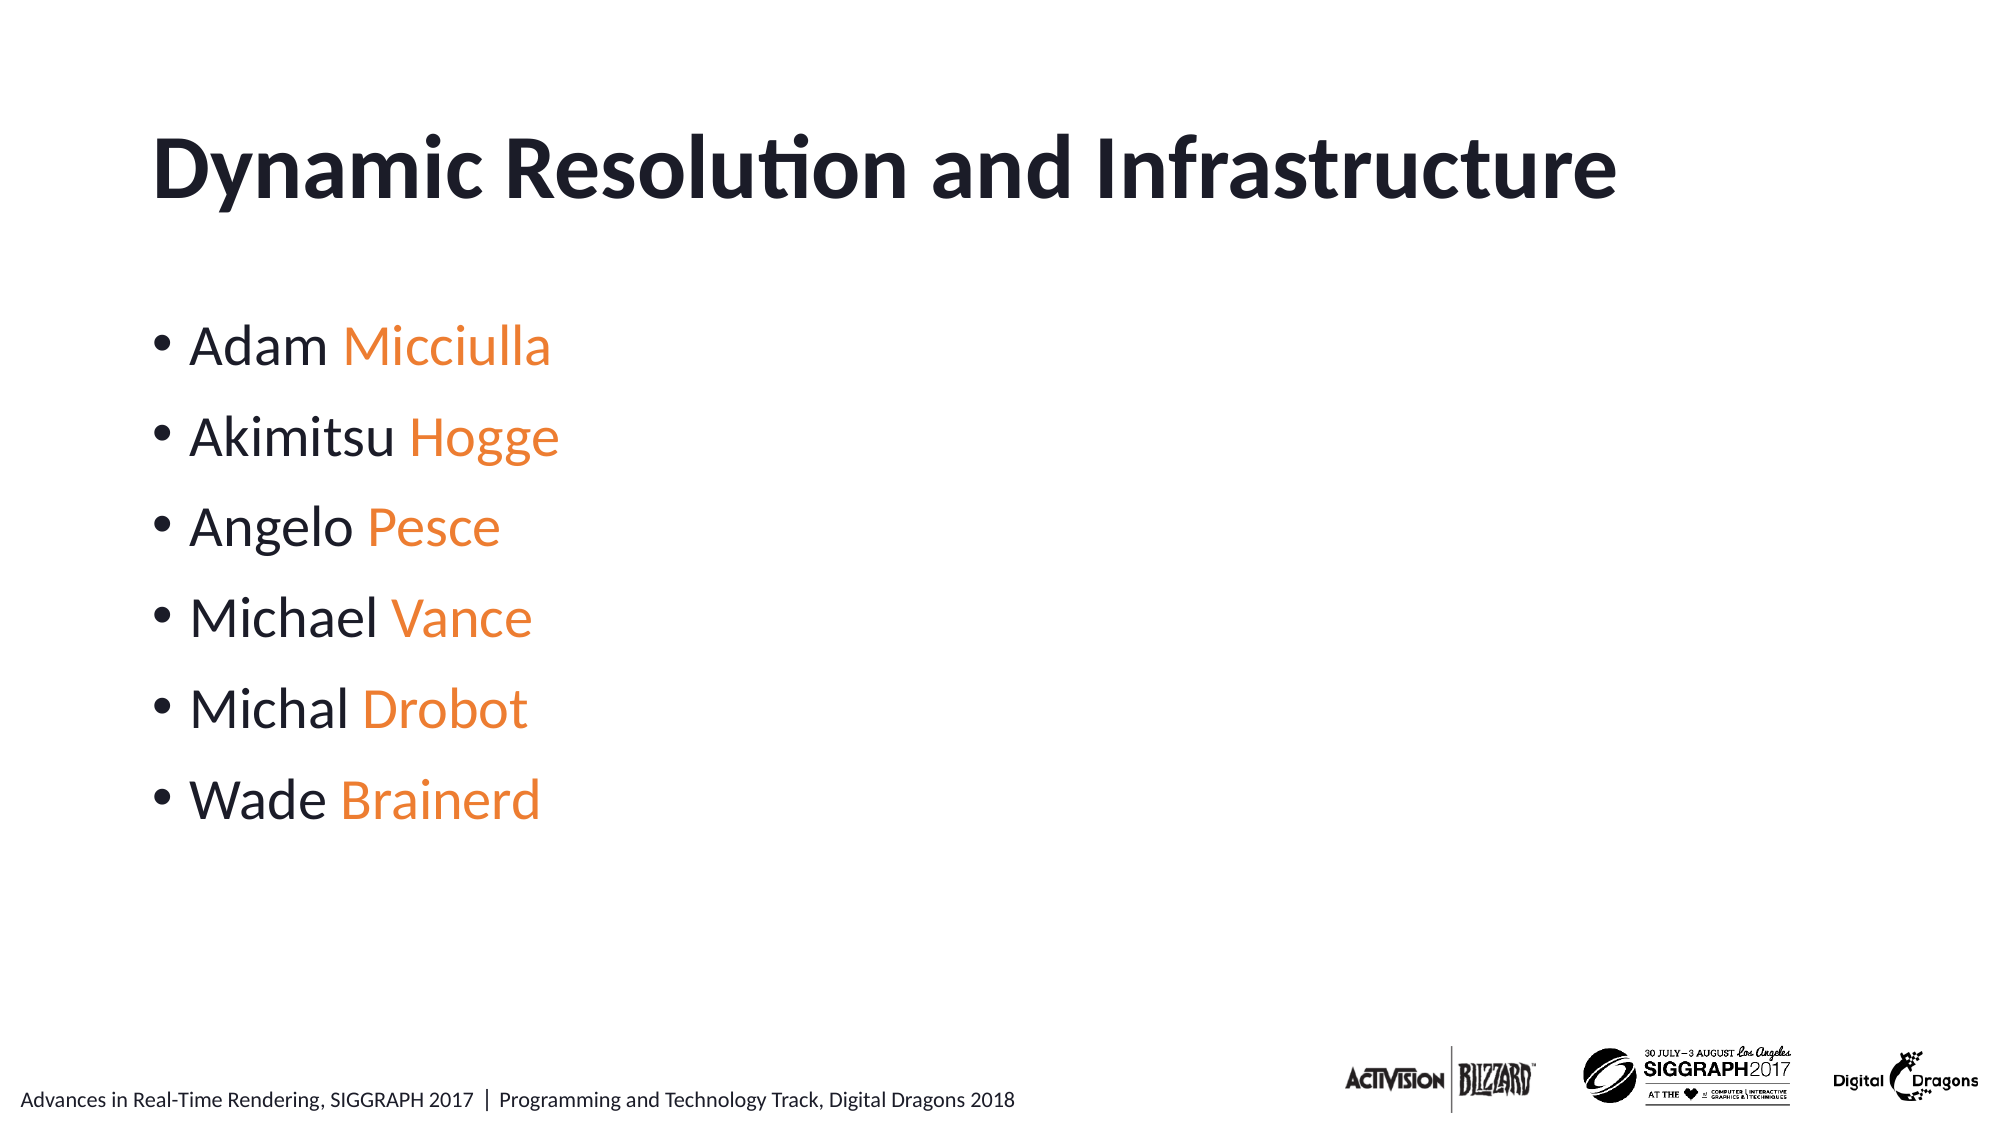

# Dynamic Resolution and Infrastructure
Adam Micciulla
Akimitsu Hogge
Angelo Pesce
Michael Vance
Michal Drobot
Wade Brainerd